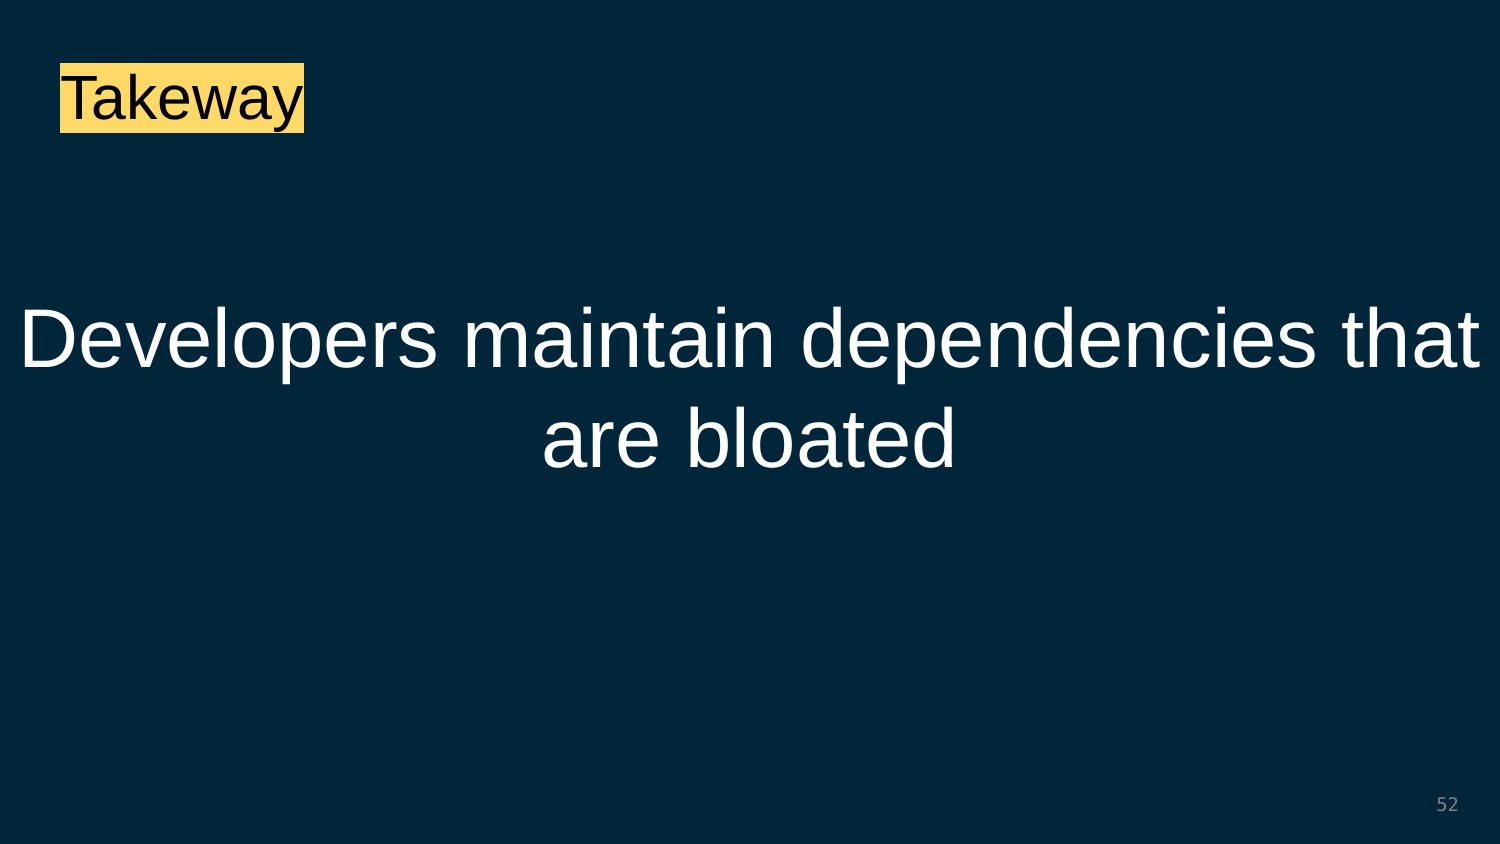

Takeway
Developers maintain dependencies that are bloated
52